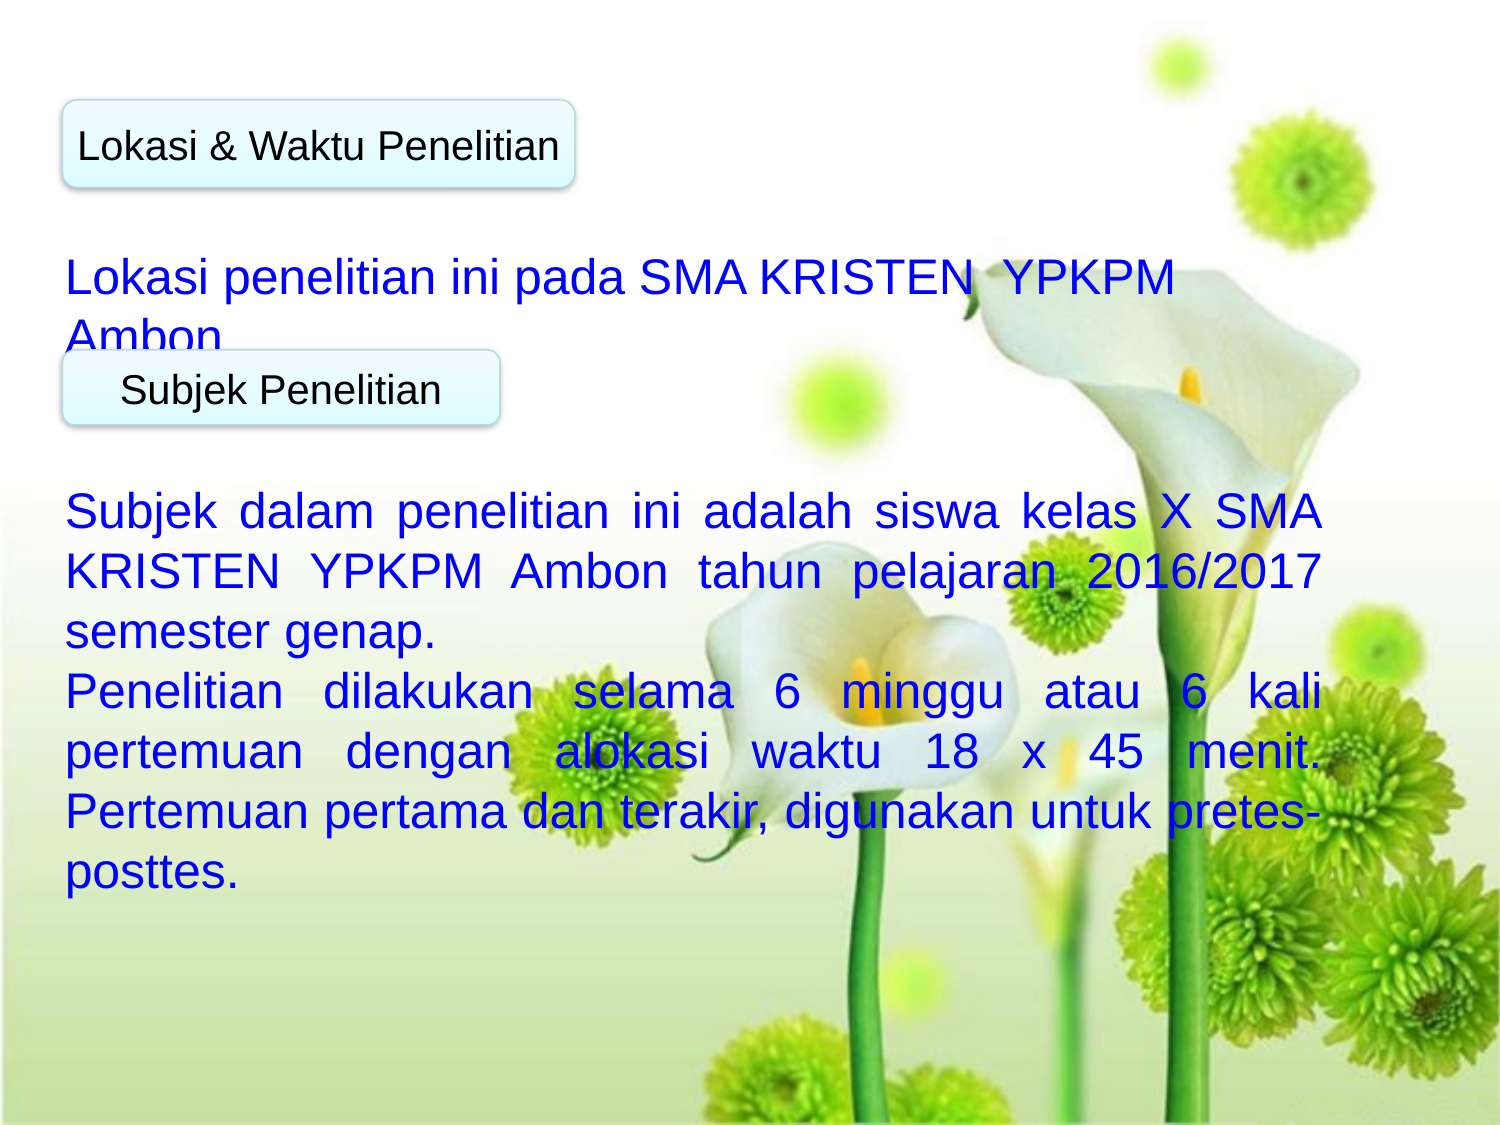

Lokasi & Waktu Penelitian
Lokasi penelitian ini pada SMA KRISTEN  YPKPM Ambon
Subjek Penelitian
Subjek dalam penelitian ini adalah siswa kelas X SMA KRISTEN YPKPM Ambon tahun pelajaran 2016/2017 semester genap.
Penelitian dilakukan selama 6 minggu atau 6 kali pertemuan dengan alokasi waktu 18 x 45 menit. Pertemuan pertama dan terakir, digunakan untuk pretes-posttes.